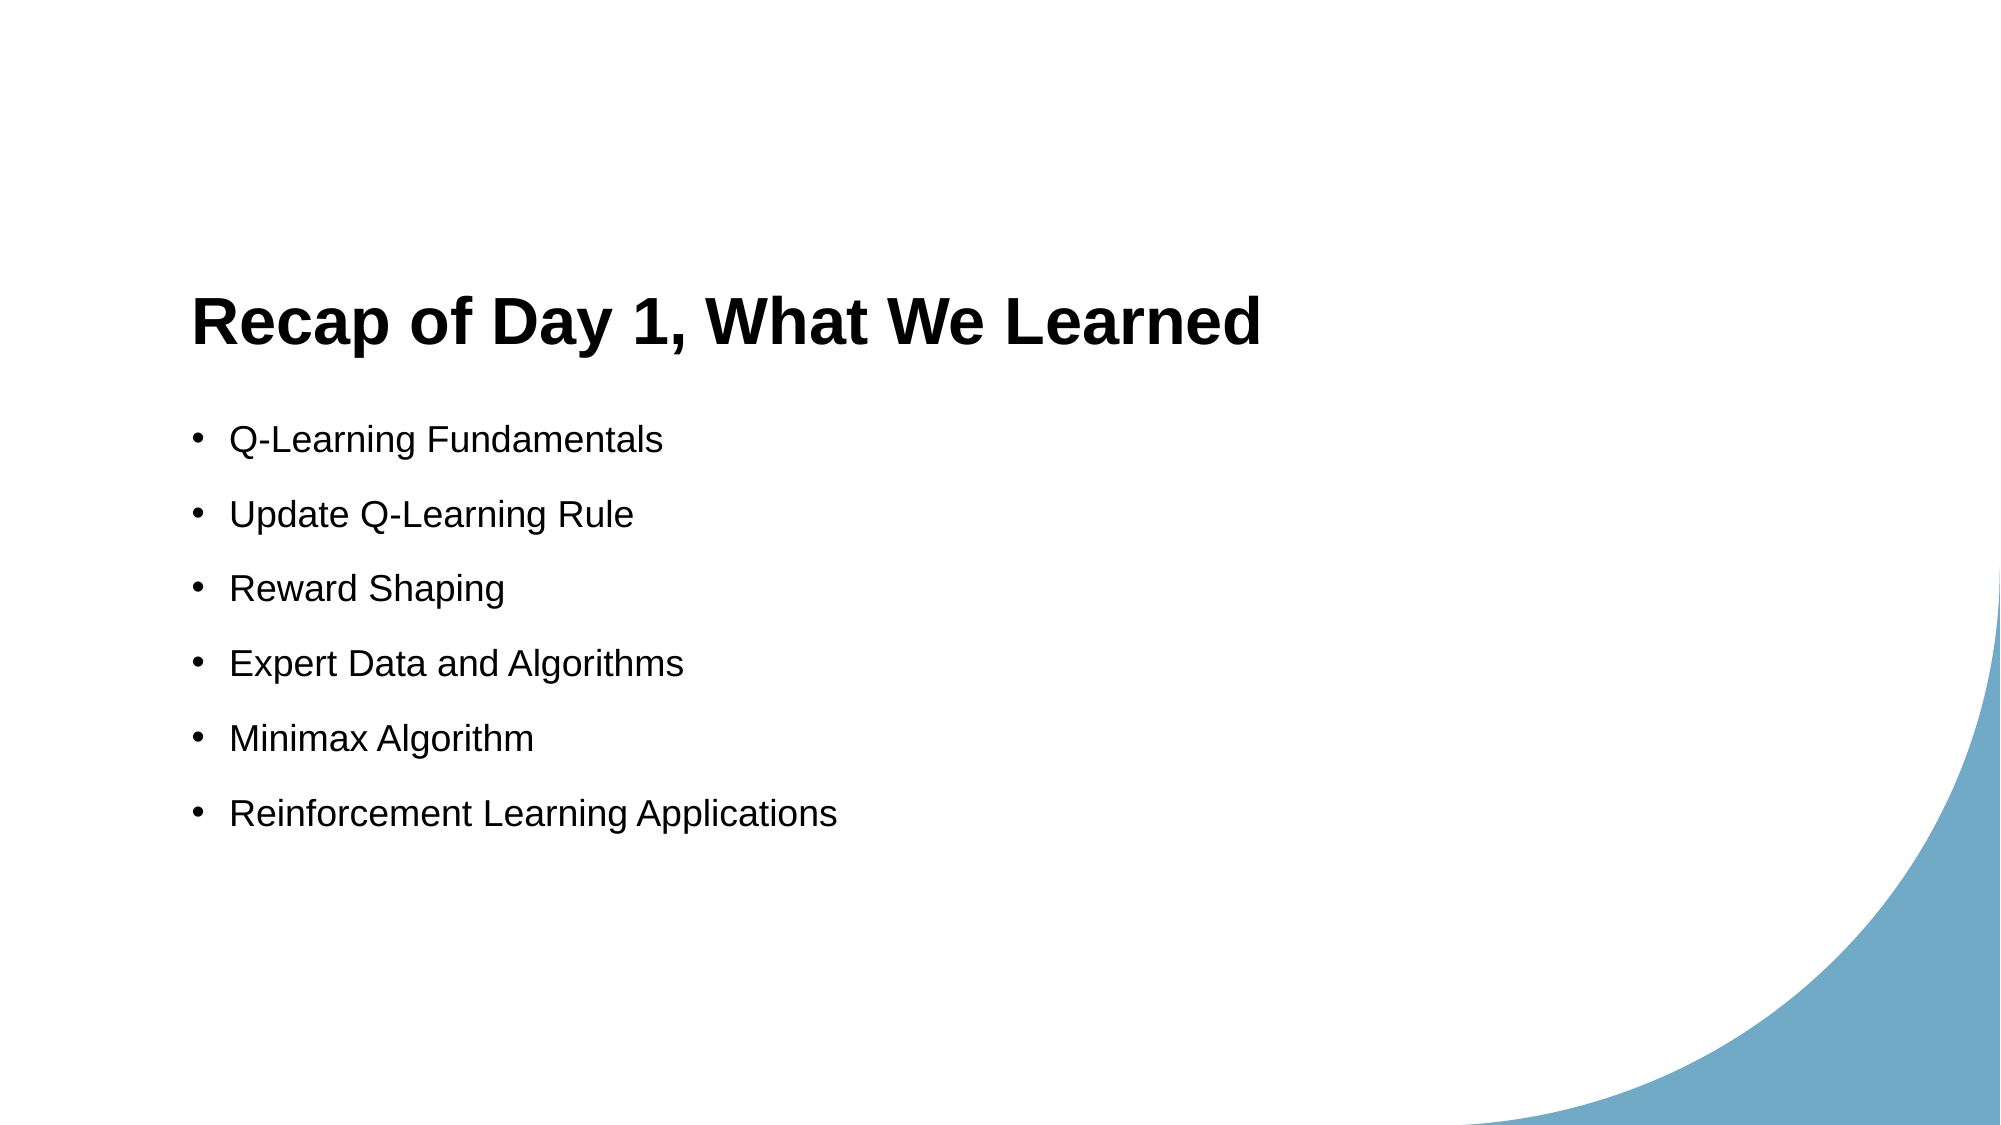

# Recap of Day 1, What We Learned
Q-Learning Fundamentals
Update Q-Learning Rule
Reward Shaping
Expert Data and Algorithms
Minimax Algorithm
Reinforcement Learning Applications